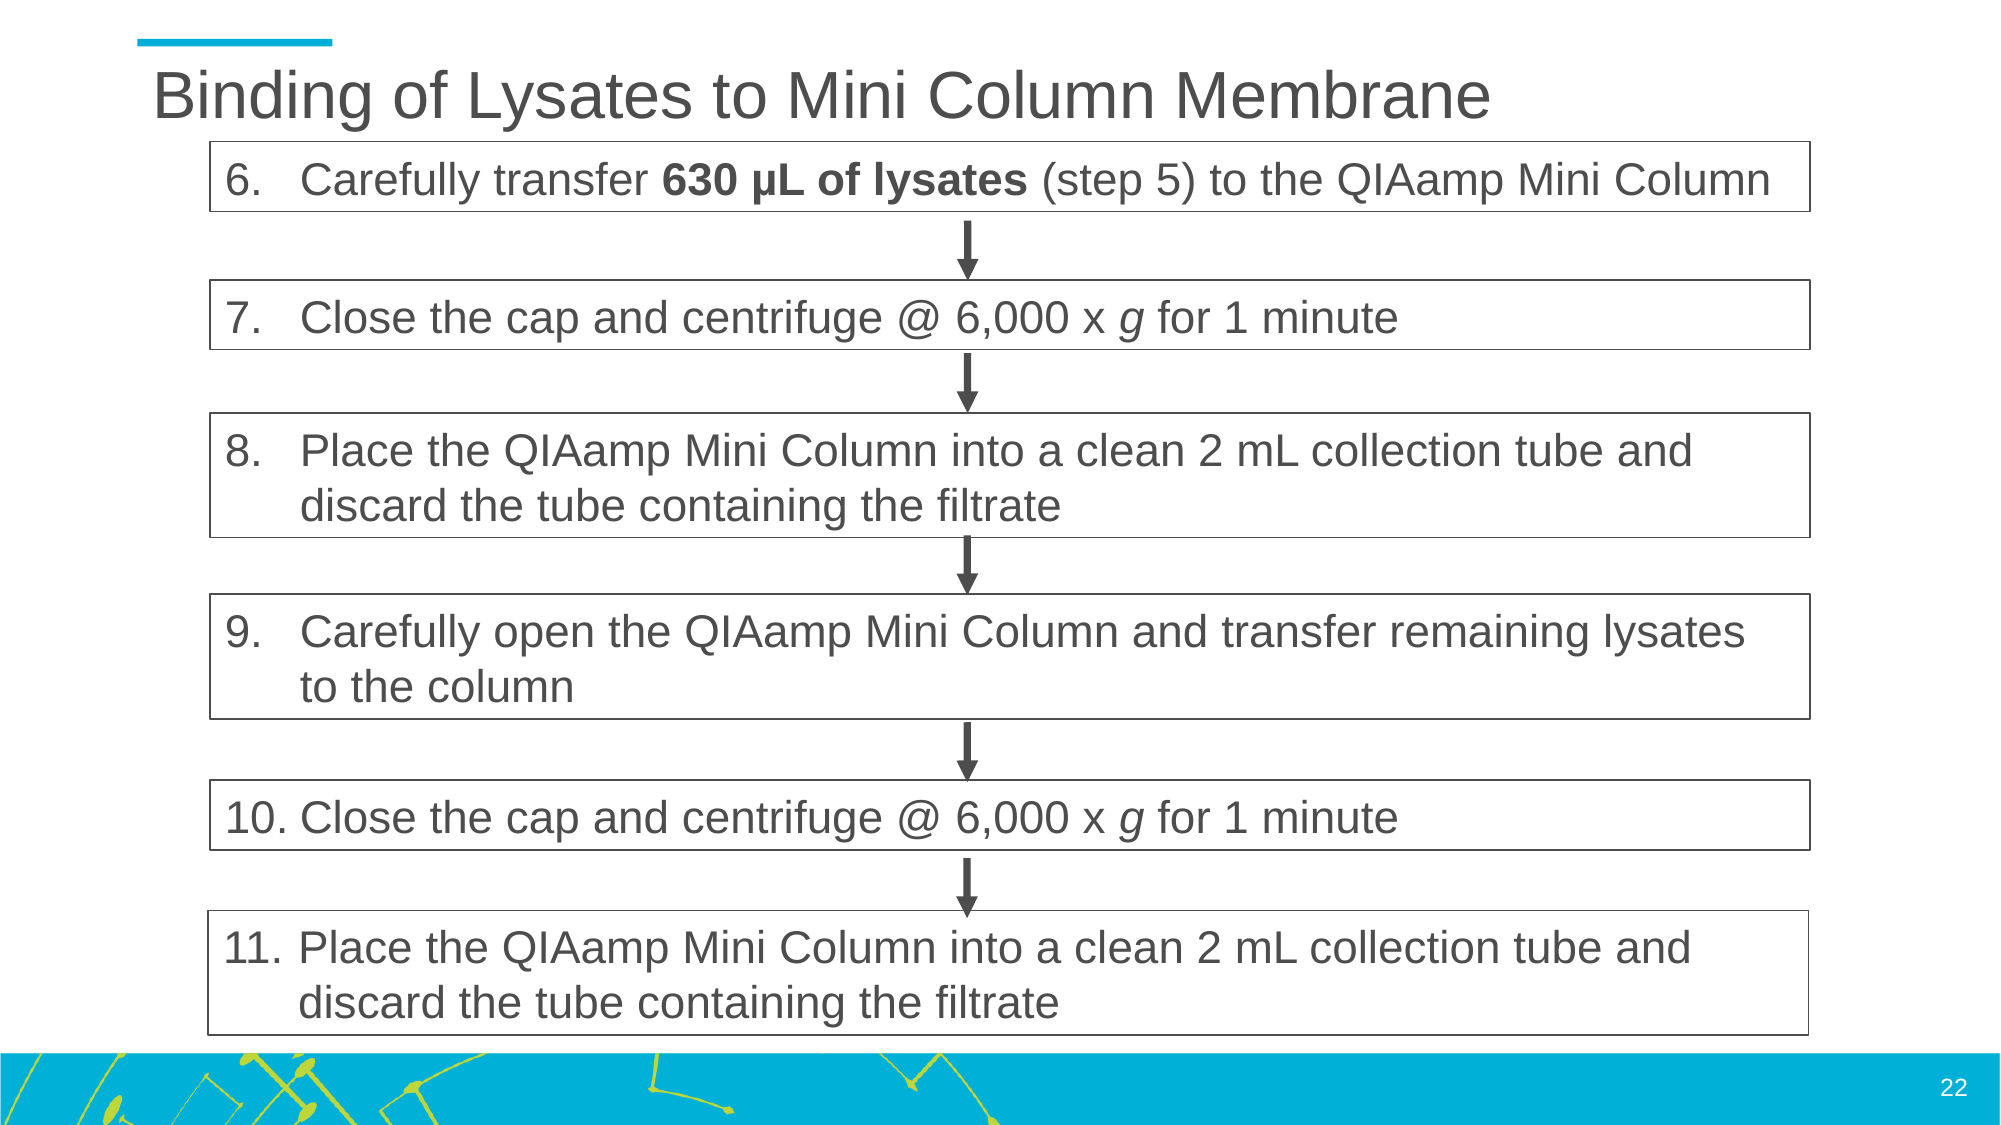

# Binding of Lysates to Mini Column Membrane
Carefully transfer 630 µL of lysates (step 5) to the QIAamp Mini Column
Close the cap and centrifuge @ 6,000 x g for 1 minute
Place the QIAamp Mini Column into a clean 2 mL collection tube and discard the tube containing the filtrate
Carefully open the QIAamp Mini Column and transfer remaining lysates to the column
Close the cap and centrifuge @ 6,000 x g for 1 minute
Place the QIAamp Mini Column into a clean 2 mL collection tube and discard the tube containing the filtrate
22